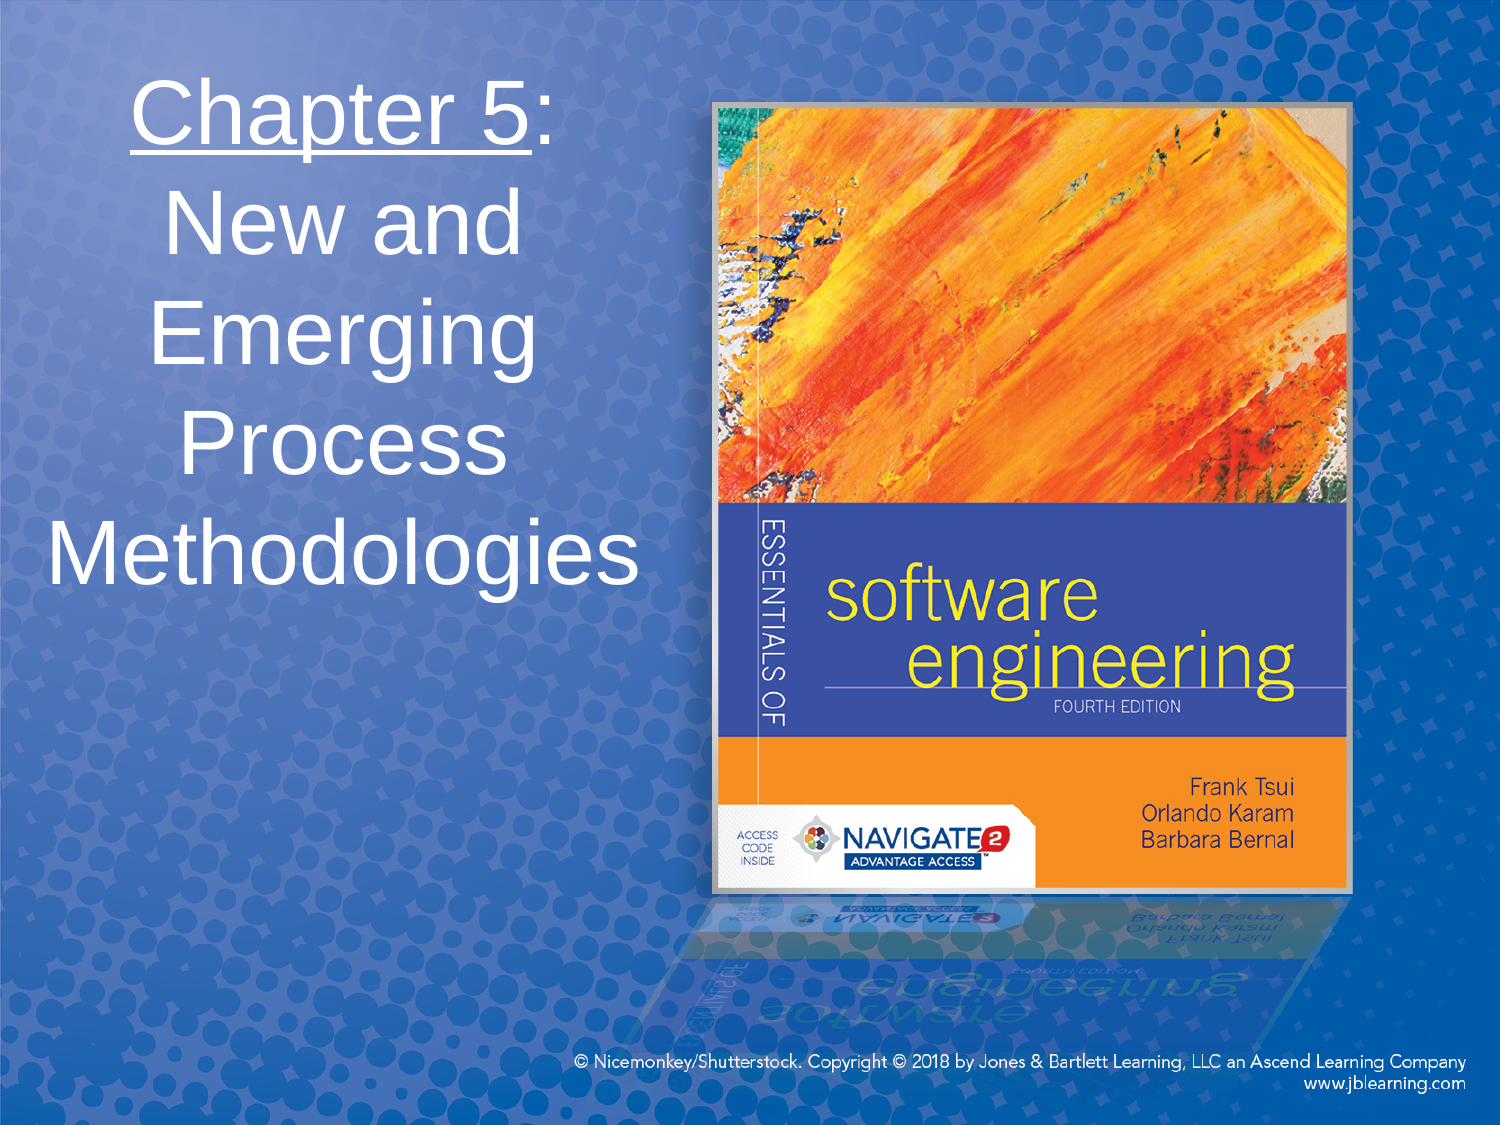

# Chapter 5: New and Emerging Process Methodologies